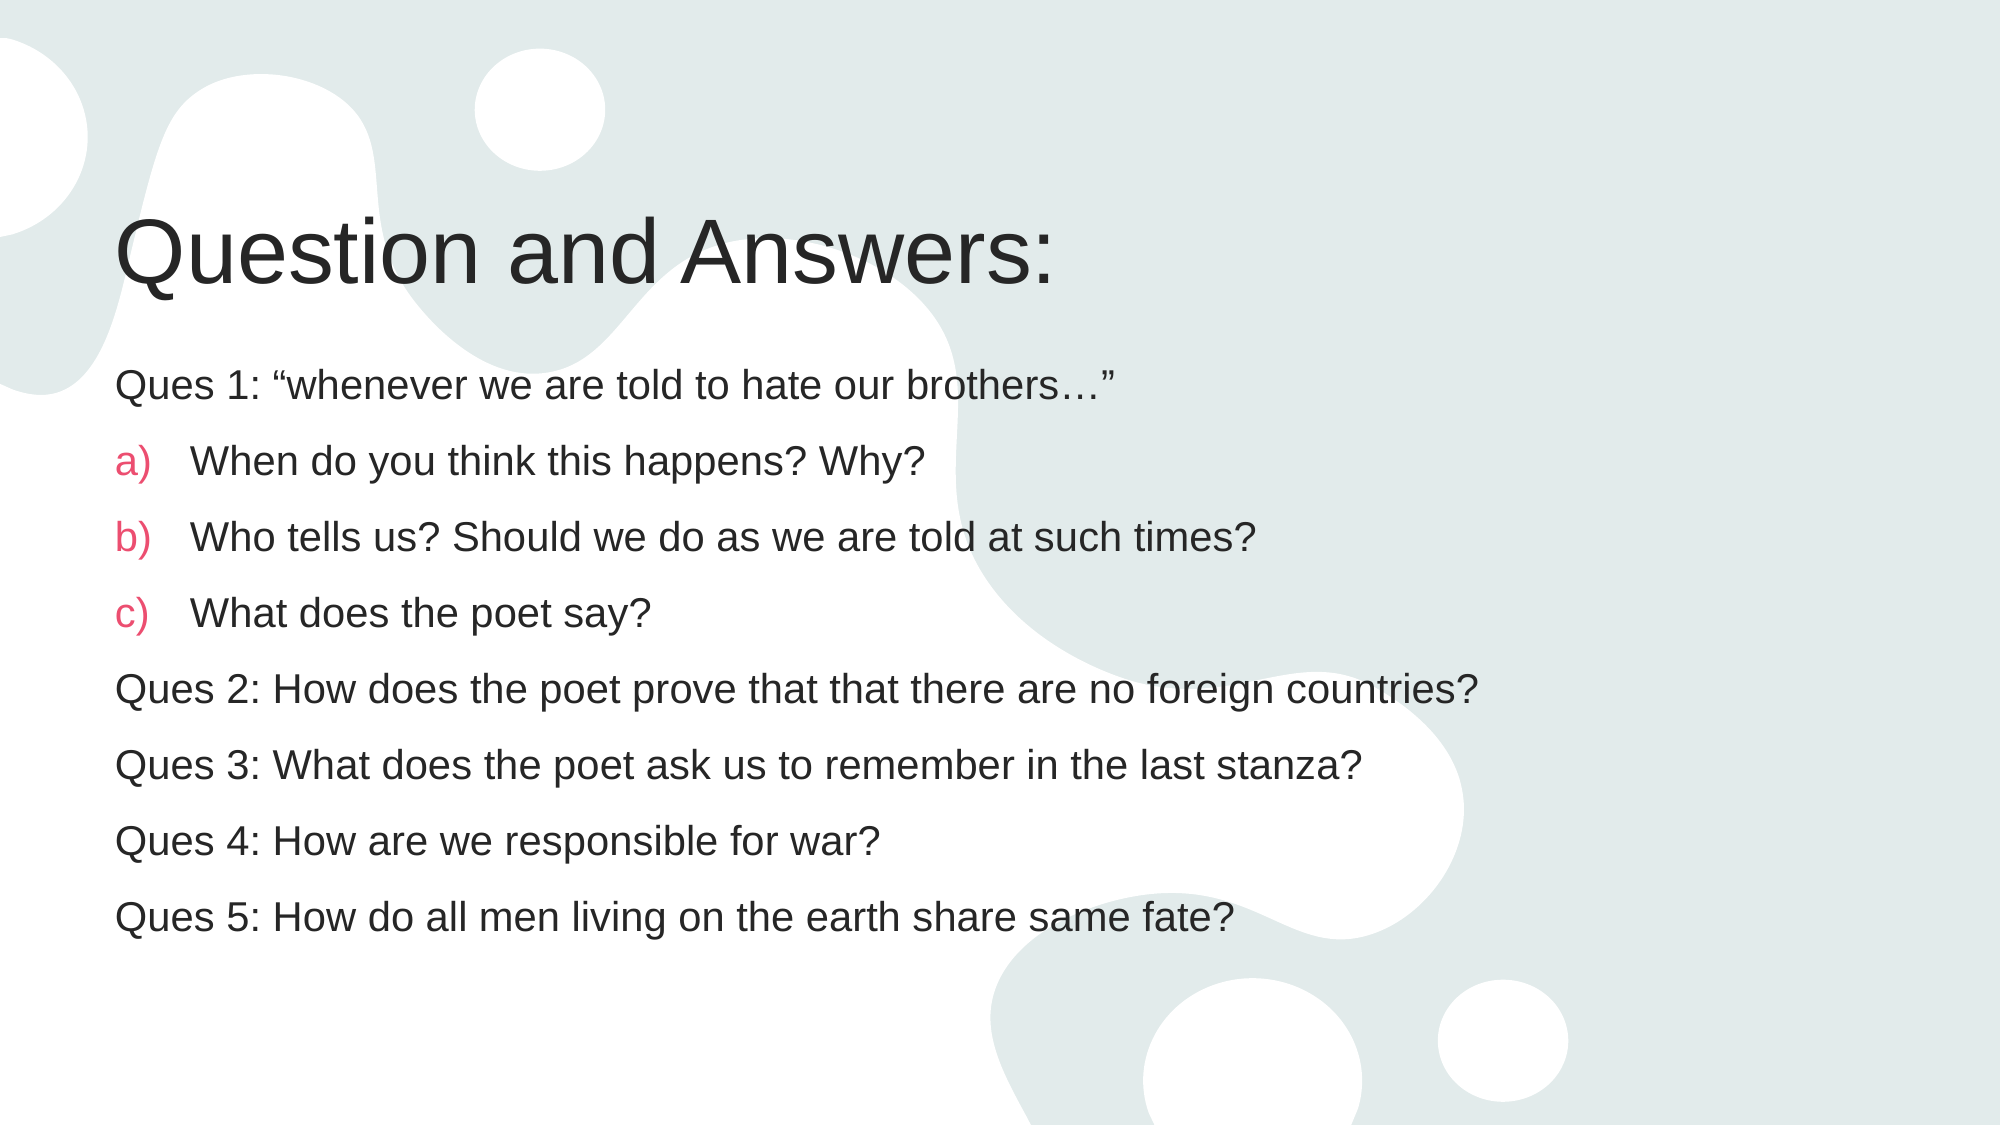

# Question and Answers:
Ques 1: “whenever we are told to hate our brothers…”
When do you think this happens? Why?
Who tells us? Should we do as we are told at such times?
What does the poet say?
Ques 2: How does the poet prove that that there are no foreign countries?
Ques 3: What does the poet ask us to remember in the last stanza?
Ques 4: How are we responsible for war?
Ques 5: How do all men living on the earth share same fate?